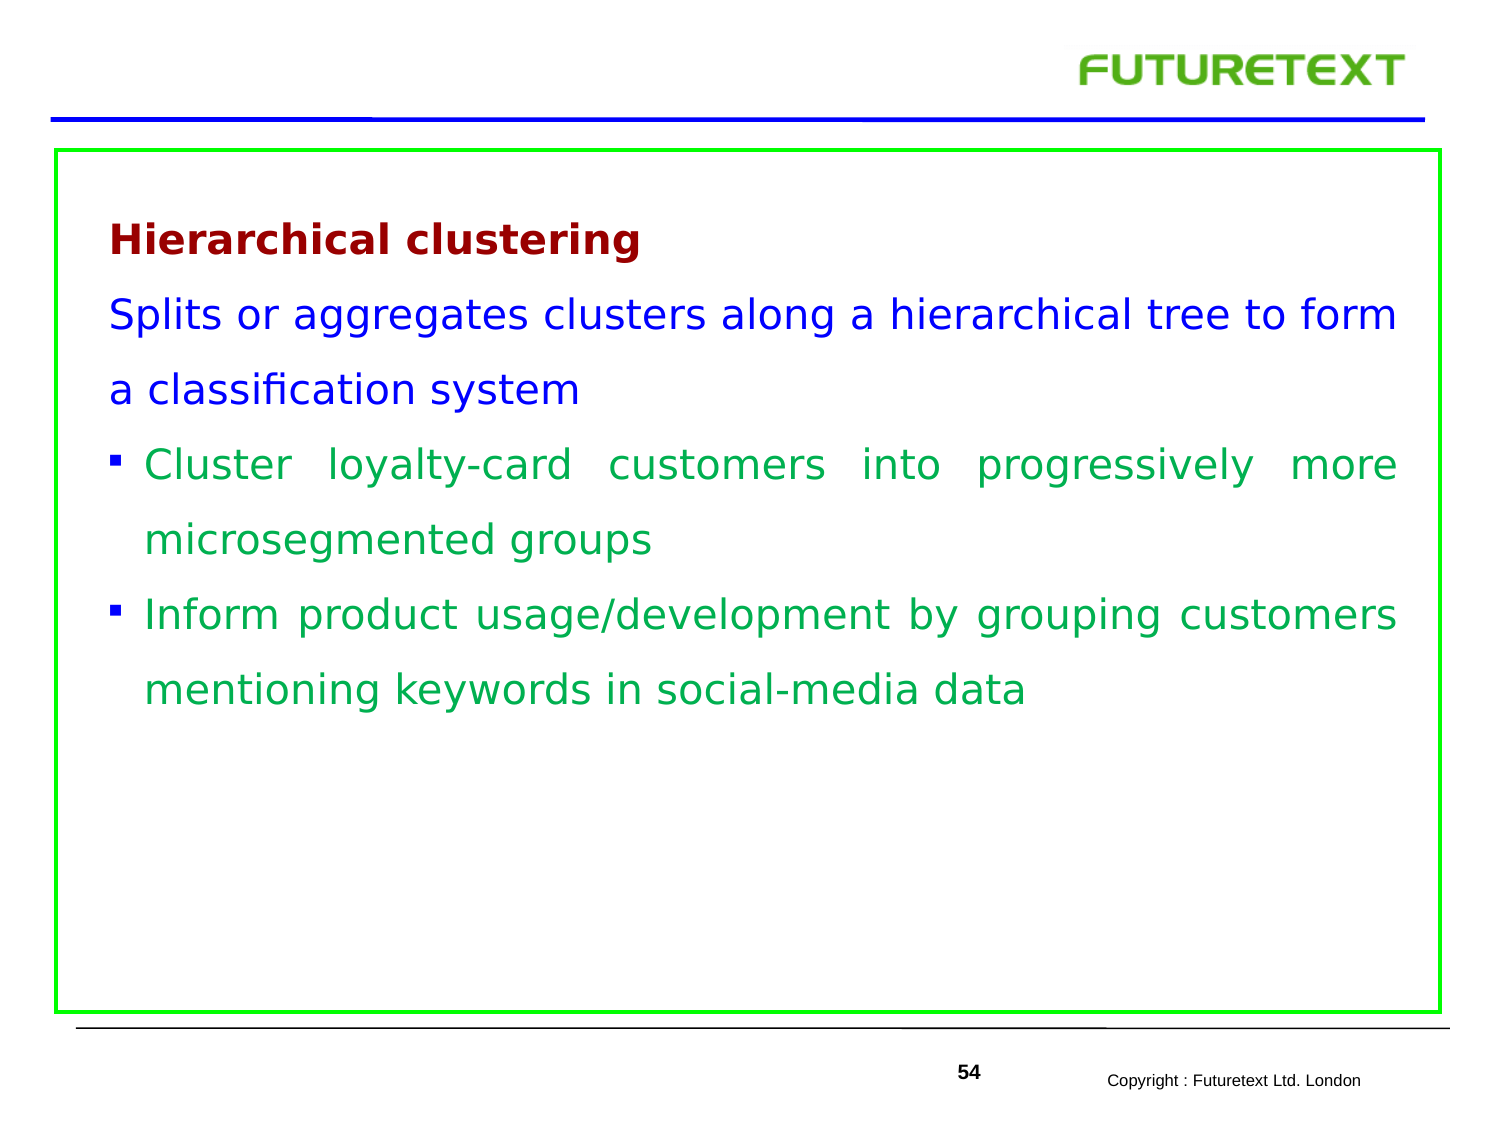

Hierarchical clustering
Splits or aggregates clusters along a hierarchical tree to form a classification system
Cluster loyalty-card customers into progressively more microsegmented groups
Inform product usage/development by grouping customers mentioning keywords in social-media data
54